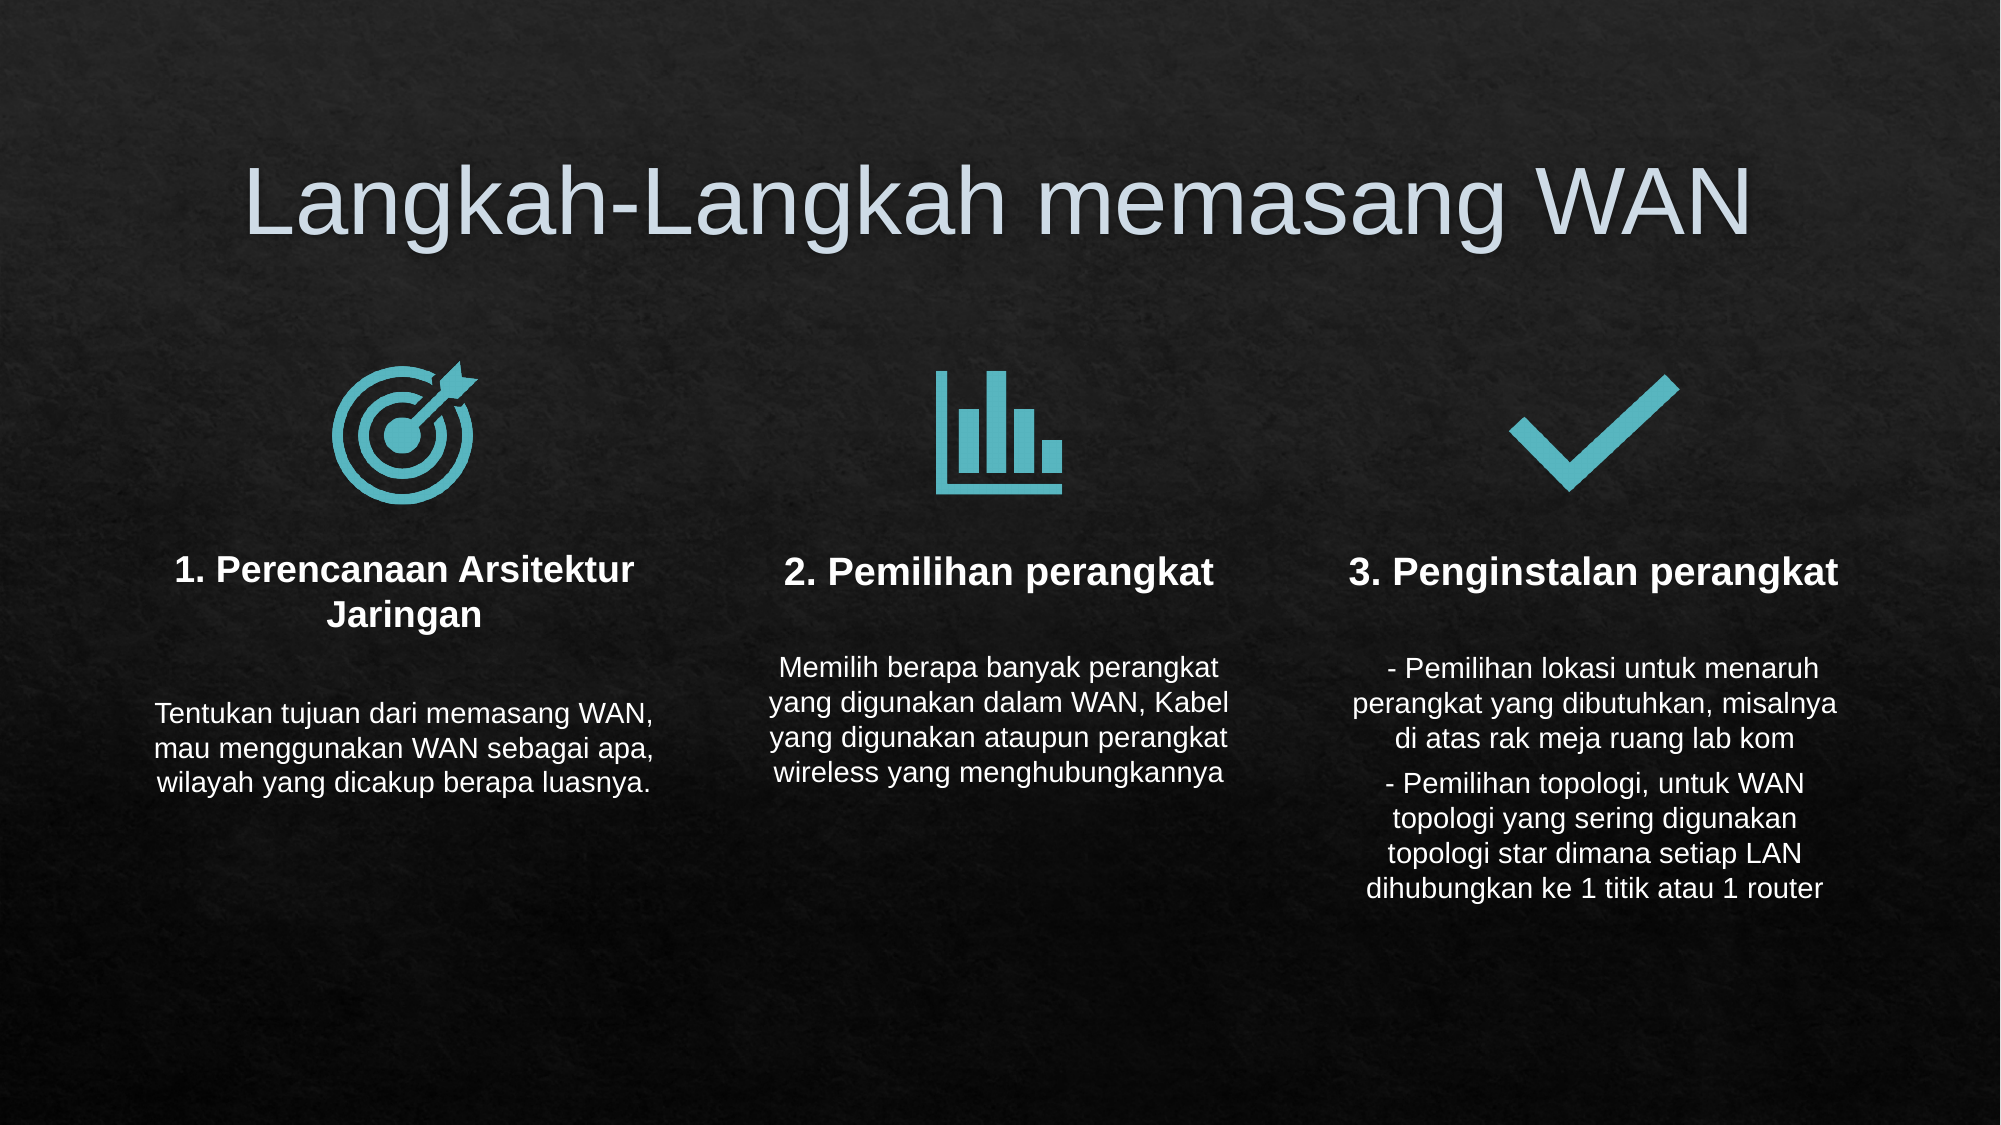

# Langkah-Langkah memasang WAN
1. Perencanaan Arsitektur Jaringan

Tentukan tujuan dari memasang WAN, mau menggunakan WAN sebagai apa, wilayah yang dicakup berapa luasnya.
2. Pemilihan perangkat
Memilih berapa banyak perangkat yang digunakan dalam WAN, Kabel yang digunakan ataupun perangkat wireless yang menghubungkannya
3. Penginstalan perangkat

  - Pemilihan lokasi untuk menaruh perangkat yang dibutuhkan, misalnya di atas rak meja ruang lab kom
- Pemilihan topologi, untuk WAN topologi yang sering digunakan topologi star dimana setiap LAN dihubungkan ke 1 titik atau 1 router